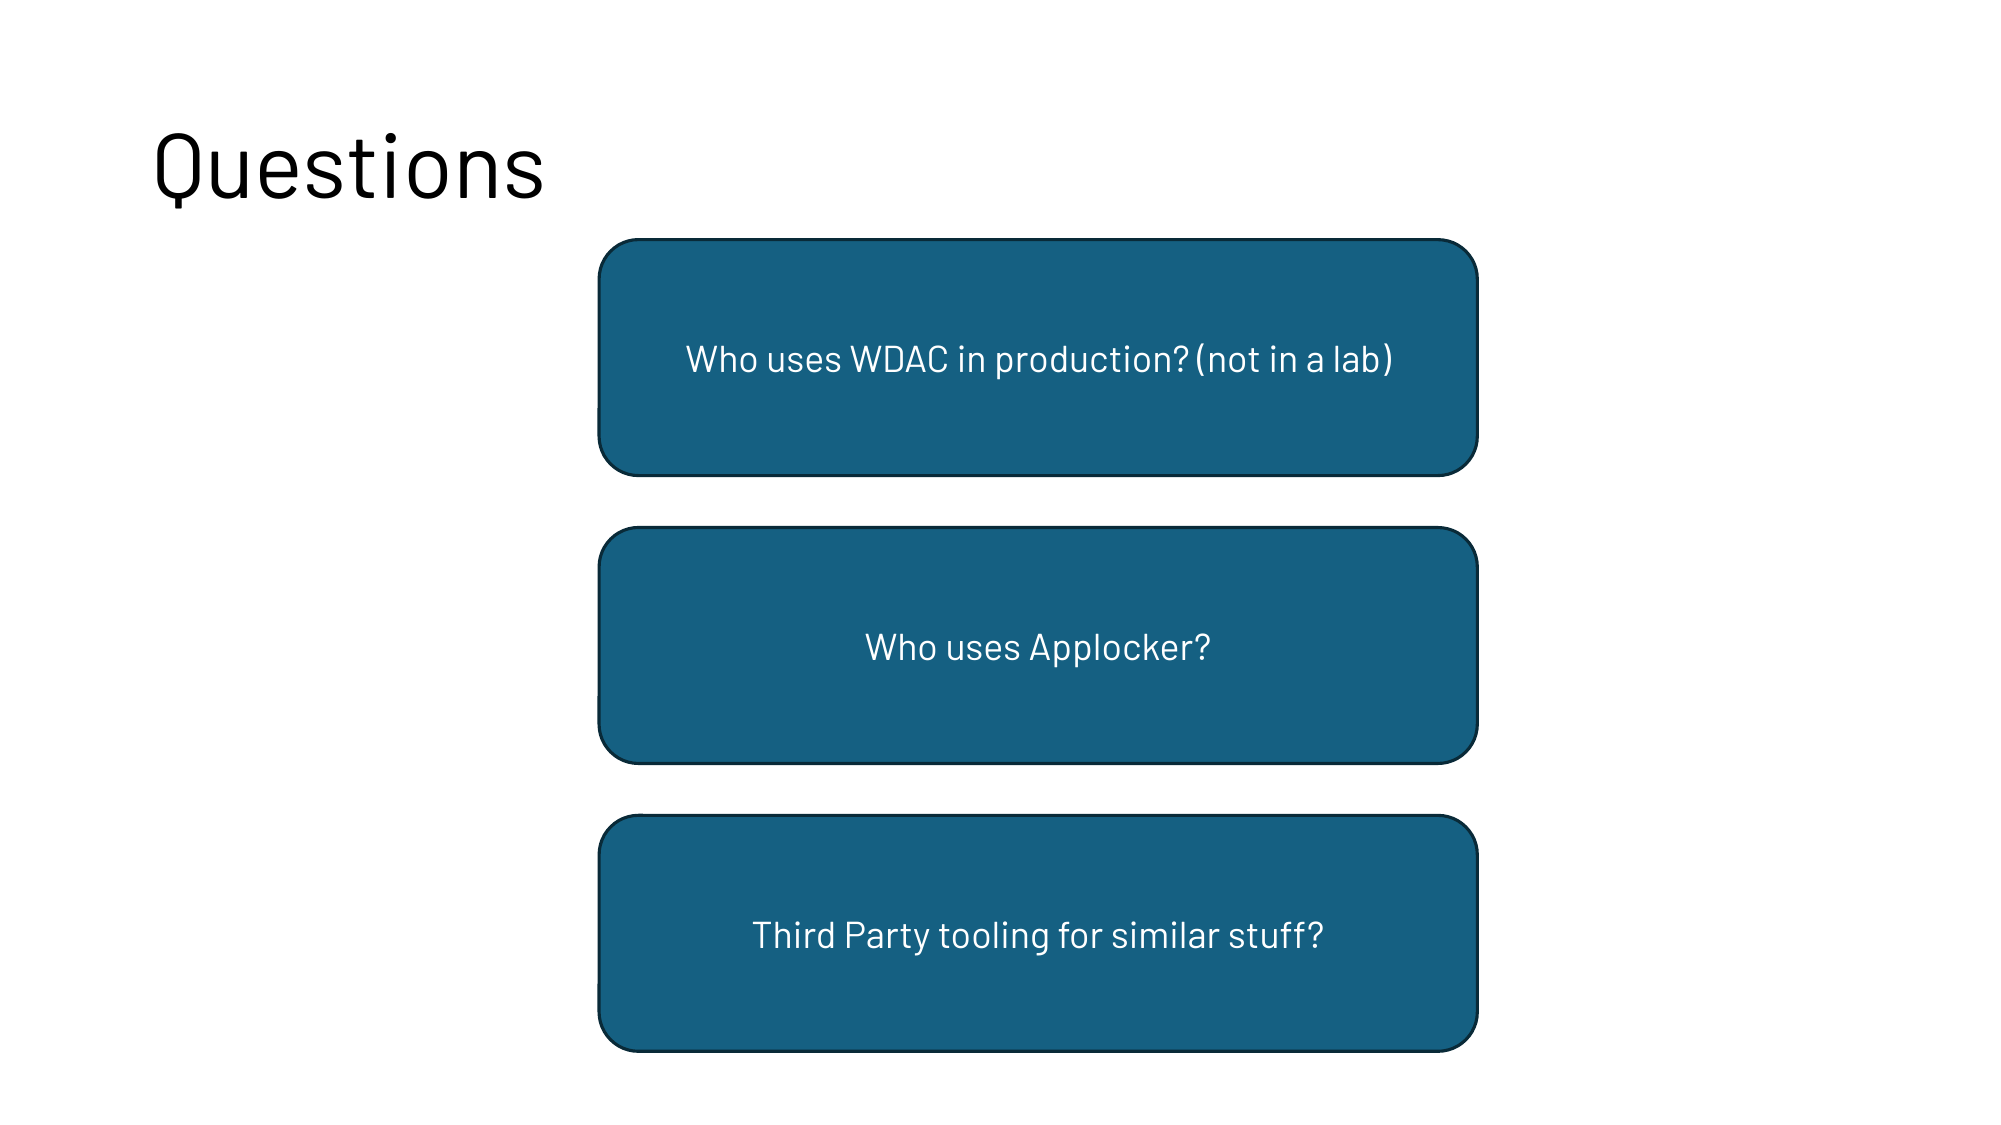

# Questions
Who uses WDAC in production? (not in a lab)
Who uses Applocker?
Third Party tooling for similar stuff?